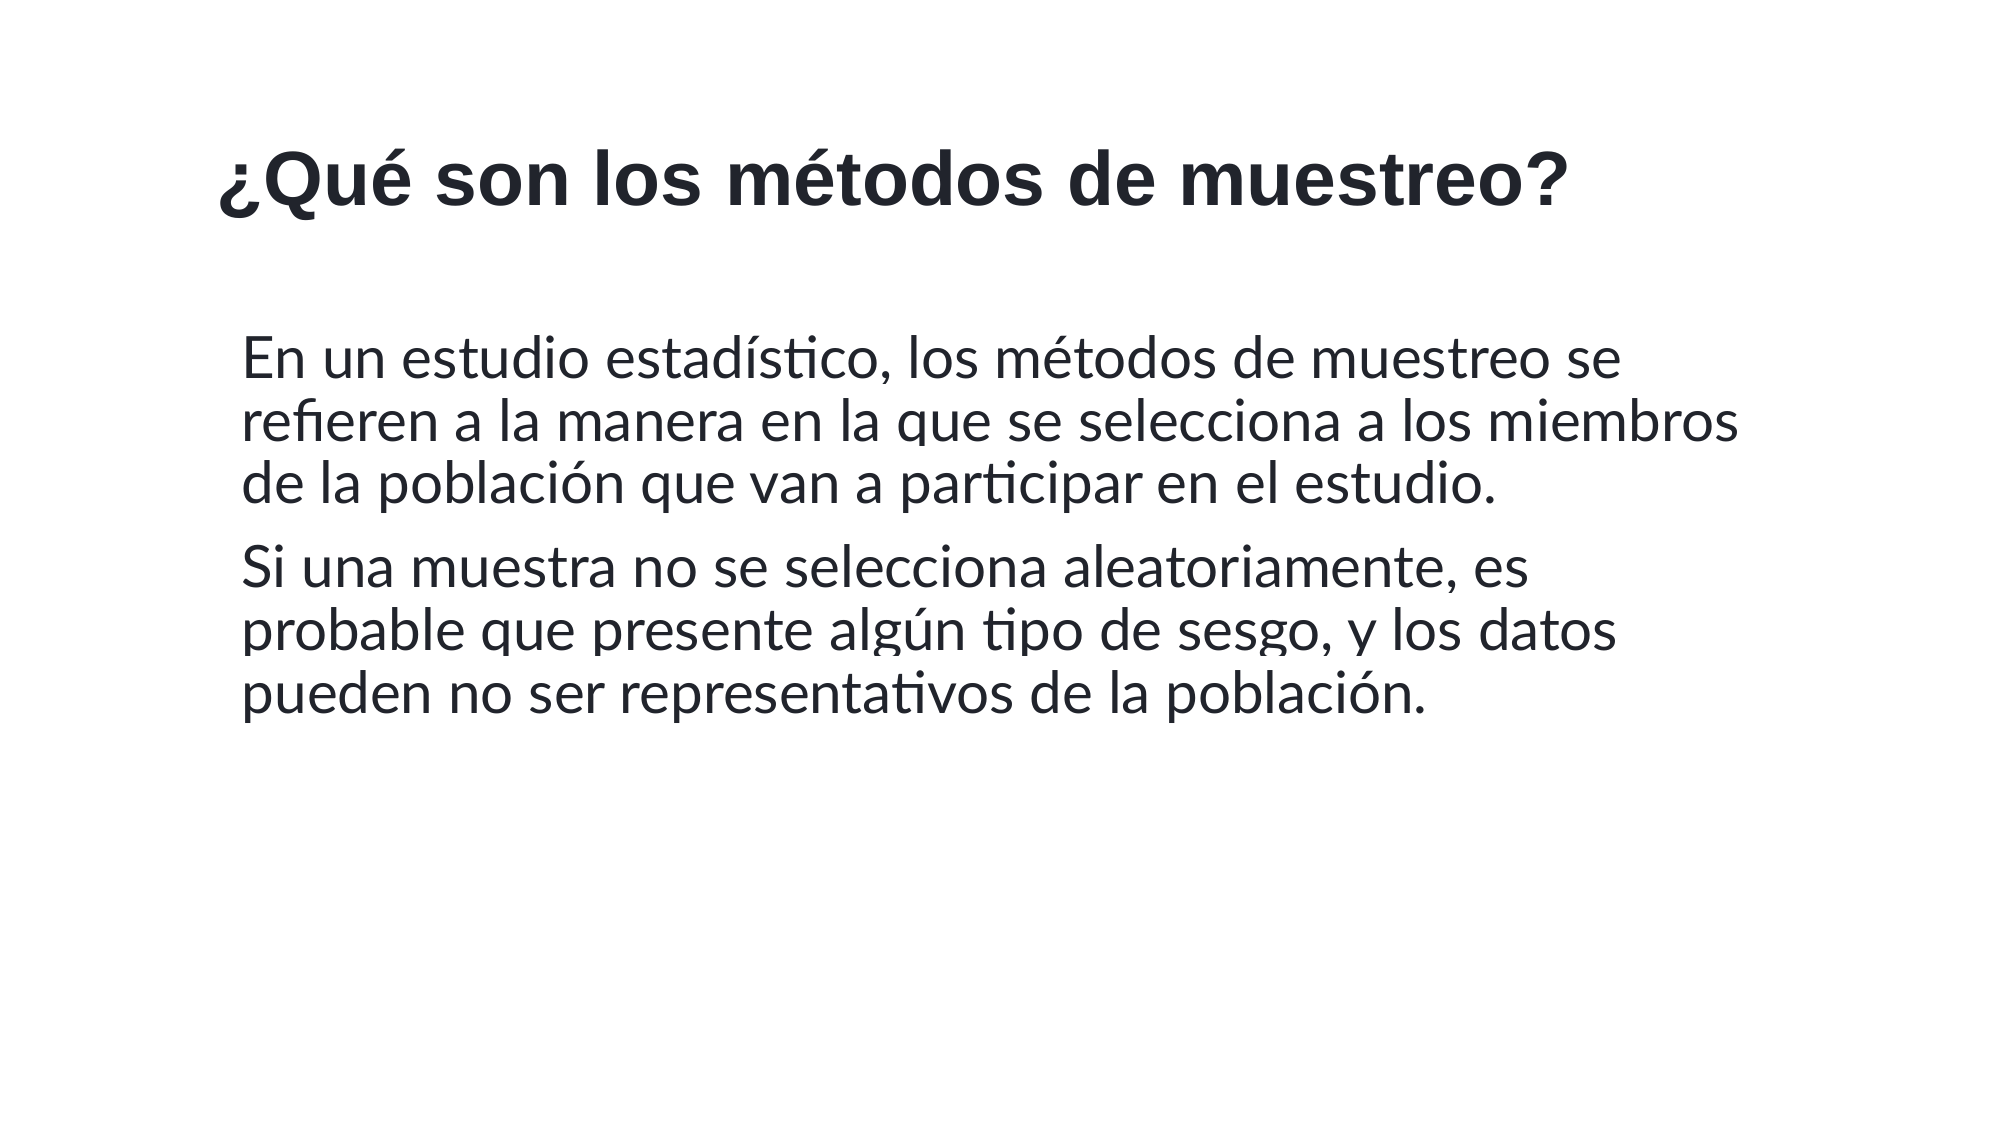

# ¿Qué son los métodos de muestreo?
En un estudio estadístico, los métodos de muestreo se refieren a la manera en la que se selecciona a los miembros de la población que van a participar en el estudio.
Si una muestra no se selecciona aleatoriamente, es probable que presente algún tipo de sesgo, y los datos pueden no ser representativos de la población.